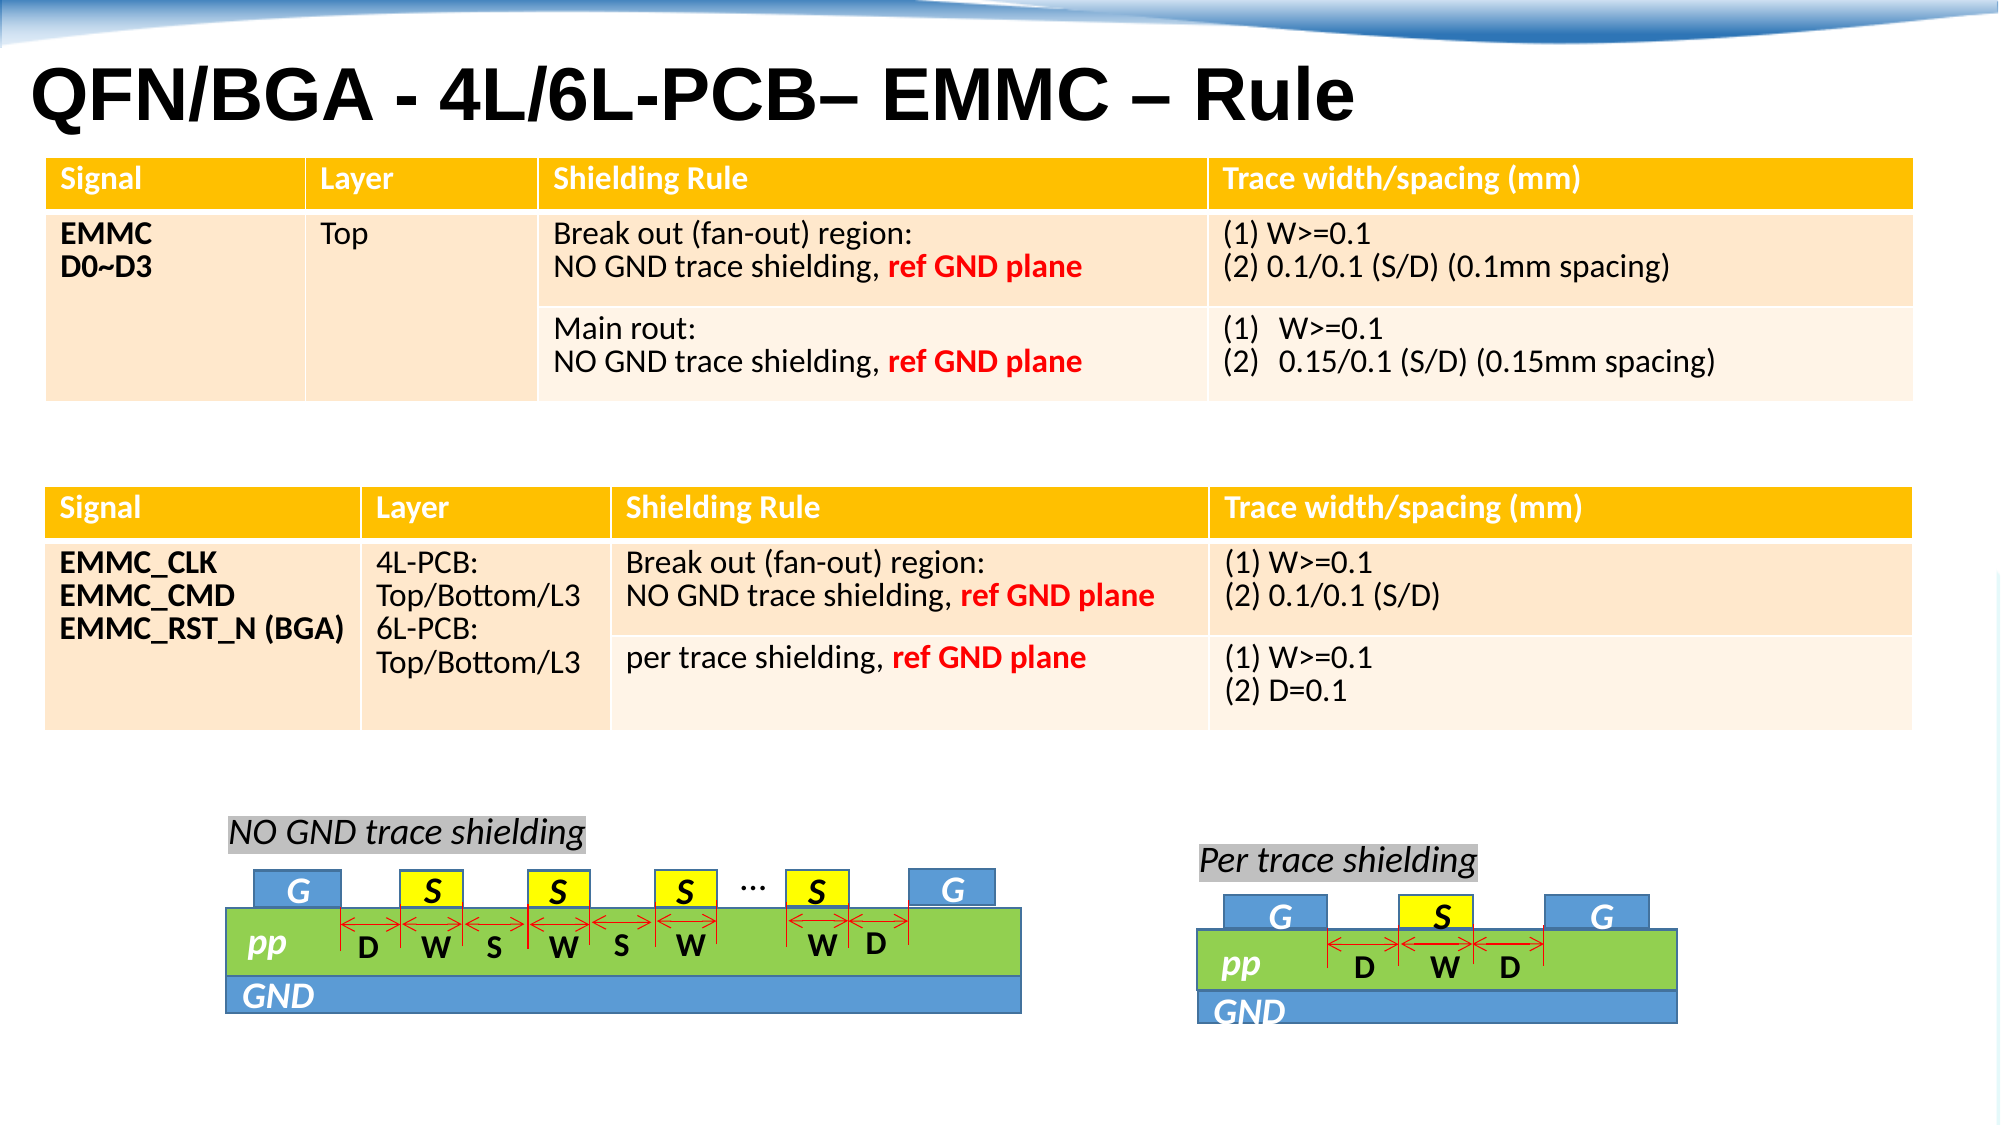

QFN/BGA - 4L/6L-PCB– EMMC – Rule
| Signal | Layer | Shielding Rule | Trace width/spacing (mm) |
| --- | --- | --- | --- |
| EMMC D0~D3 | Top | Break out (fan-out) region: NO GND trace shielding, ref GND plane | (1) W>=0.1 (2) 0.1/0.1 (S/D) (0.1mm spacing) |
|  |  | Main rout: NO GND trace shielding, ref GND plane | W>=0.1 0.15/0.1 (S/D) (0.15mm spacing) |
| Signal | Layer | Shielding Rule | Trace width/spacing (mm) |
| --- | --- | --- | --- |
| EMMC\_CLK EMMC\_CMD EMMC\_RST\_N (BGA) | 4L-PCB: Top/Bottom/L3 6L-PCB: Top/Bottom/L3 | Break out (fan-out) region: NO GND trace shielding, ref GND plane | (1) W>=0.1 (2) 0.1/0.1 (S/D) |
|  |  | per trace shielding, ref GND plane | (1) W>=0.1 (2) D=0.1 |
NO GND trace shielding
Per trace shielding
S
G
G

pp
D
W
D
GND

…
G
S
G
S
S
S

pp
D
W
S
W
D
W
S
W
GND